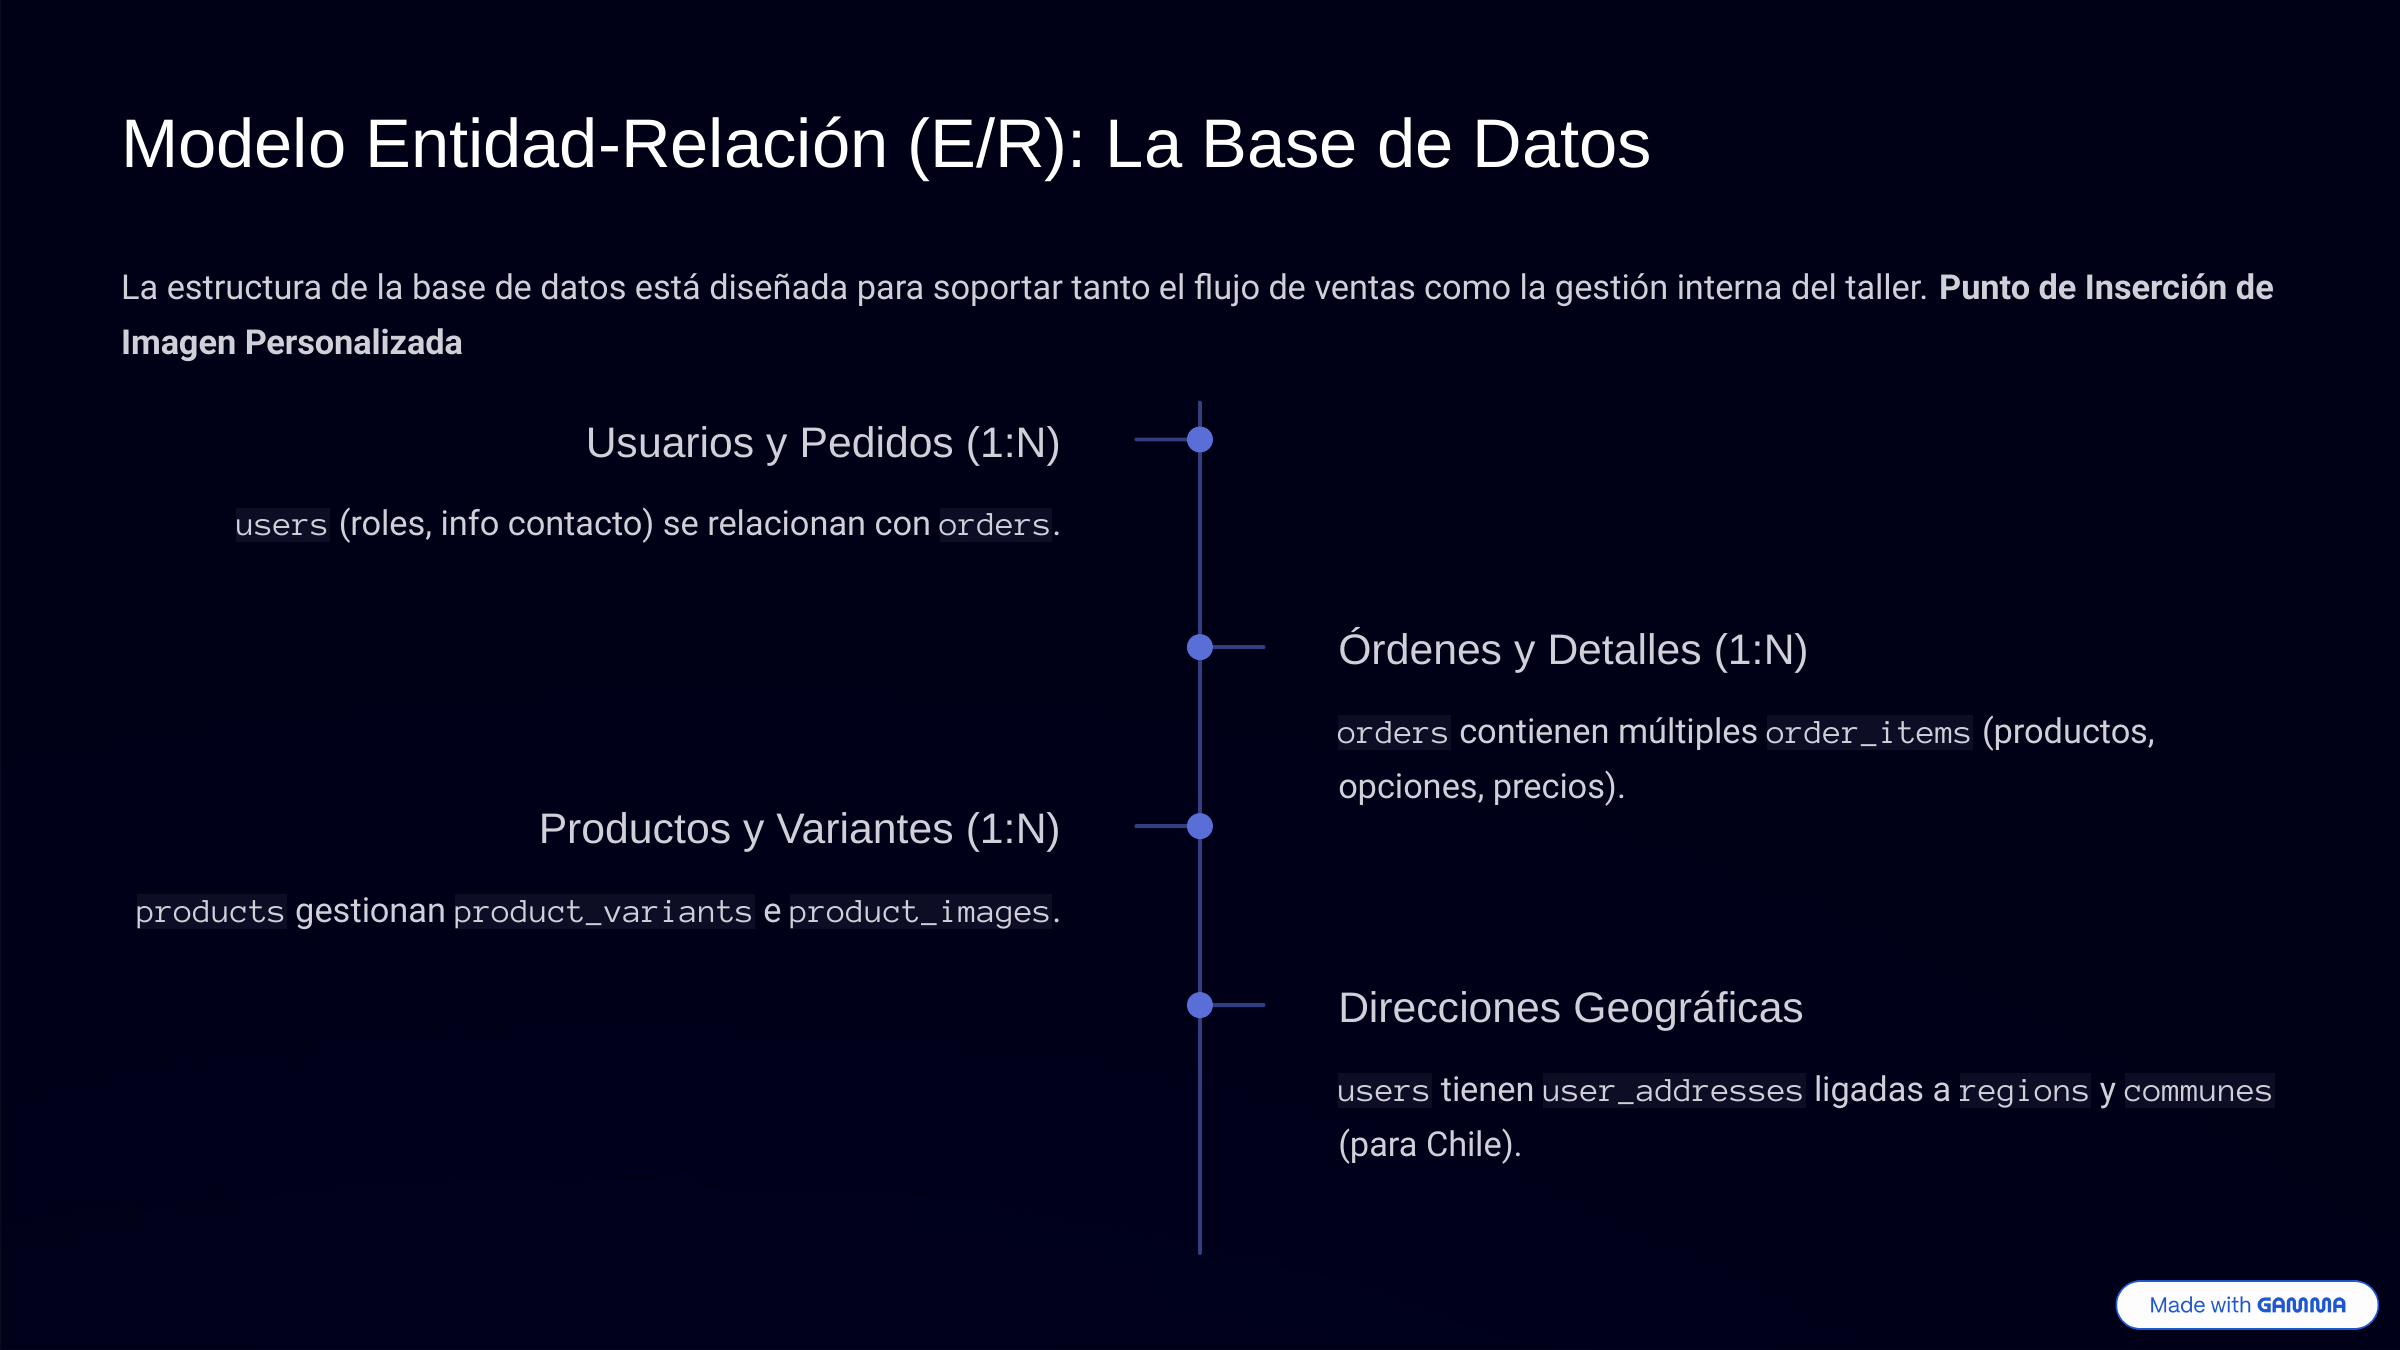

Modelo Entidad-Relación (E/R): La Base de Datos
La estructura de la base de datos está diseñada para soportar tanto el flujo de ventas como la gestión interna del taller. Punto de Inserción de Imagen Personalizada

Usuarios y Pedidos (1:N)

users (roles, info contacto) se relacionan con orders.
Órdenes y Detalles (1:N)

orders contienen múltiples order_items (productos, opciones, precios).
Productos y Variantes (1:N)

products gestionan product_variants e product_images.
Direcciones Geográficas

users tienen user_addresses ligadas a regions y communes (para Chile).